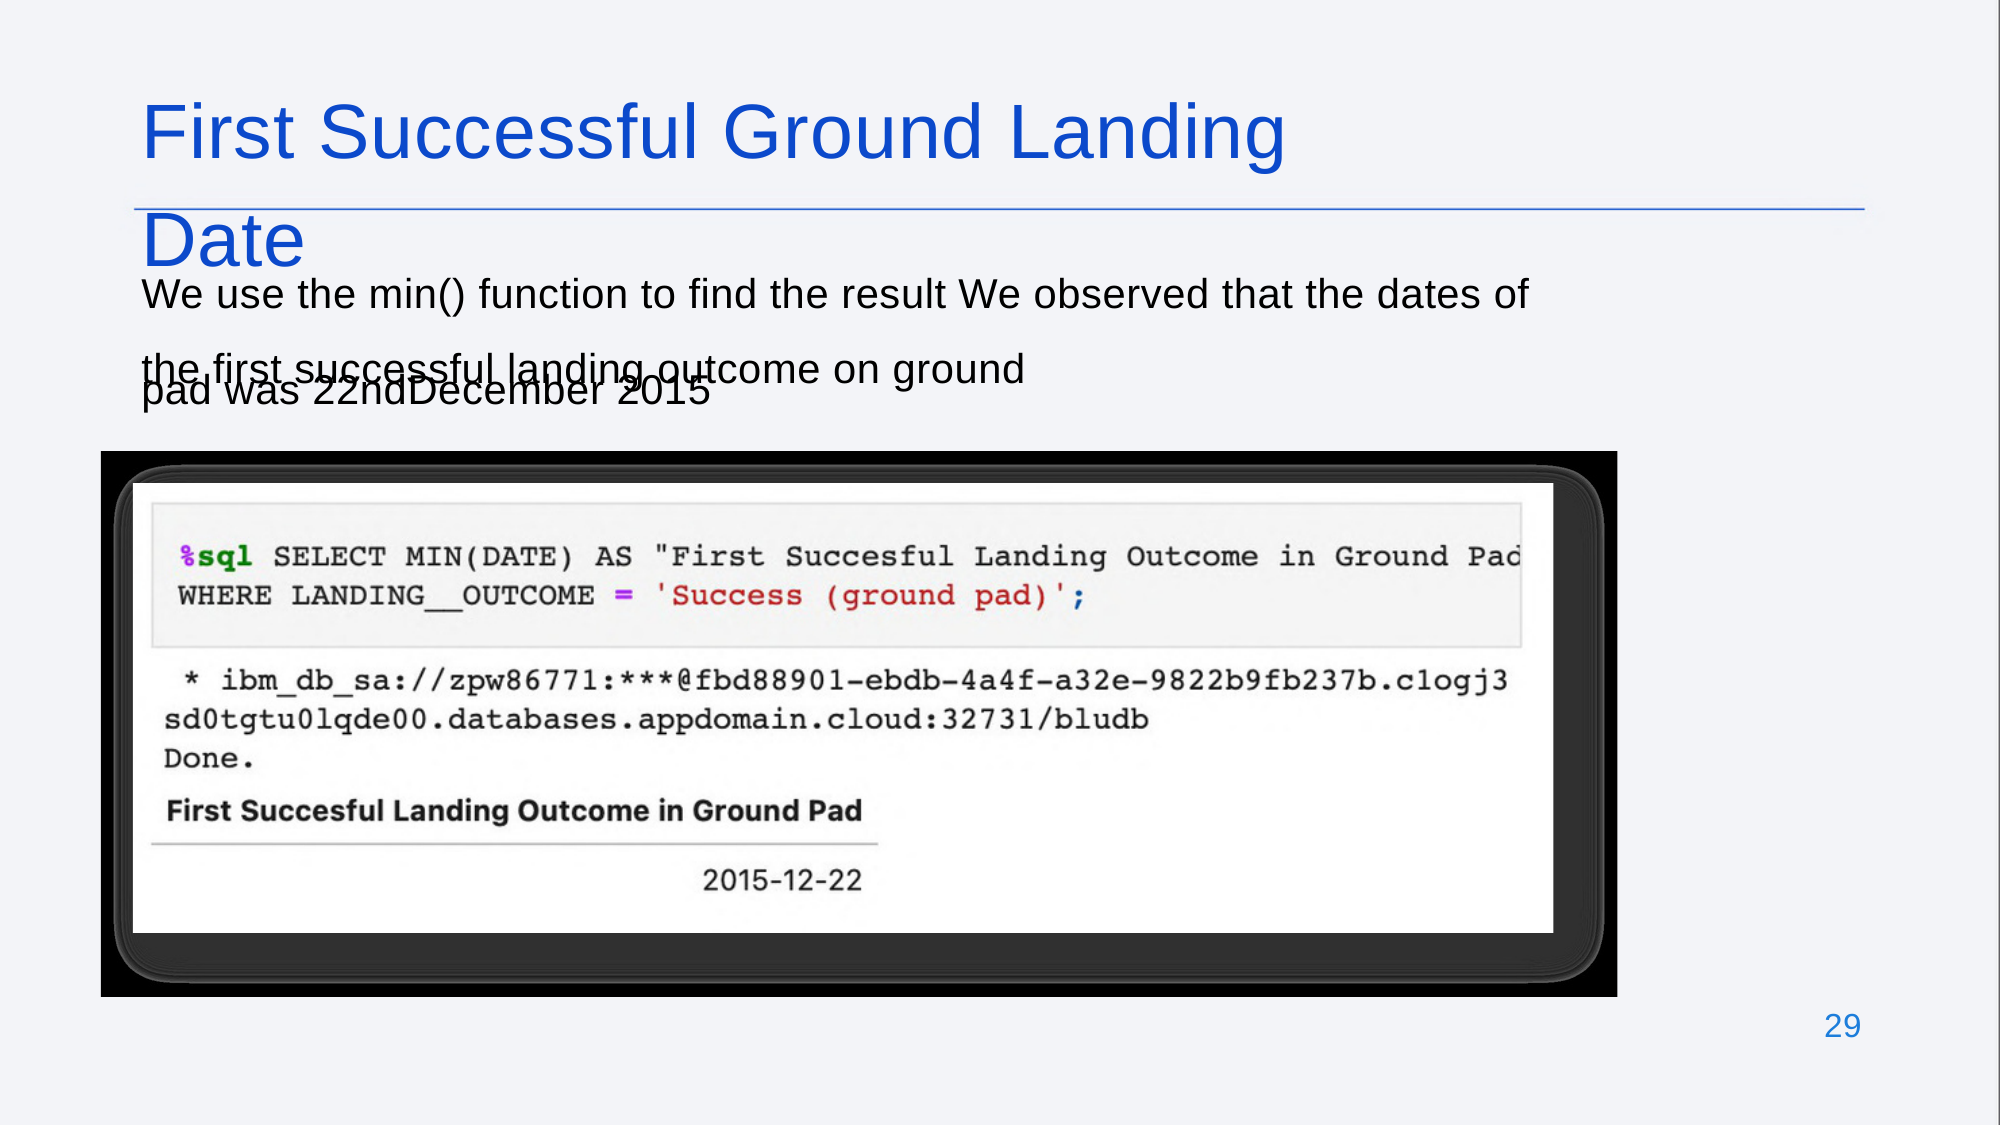

First Successful Ground Landing Date
We use the min() function to find the result We observed that the dates of the first successful landing outcome on ground
pad was 22ndDecember 2015

29